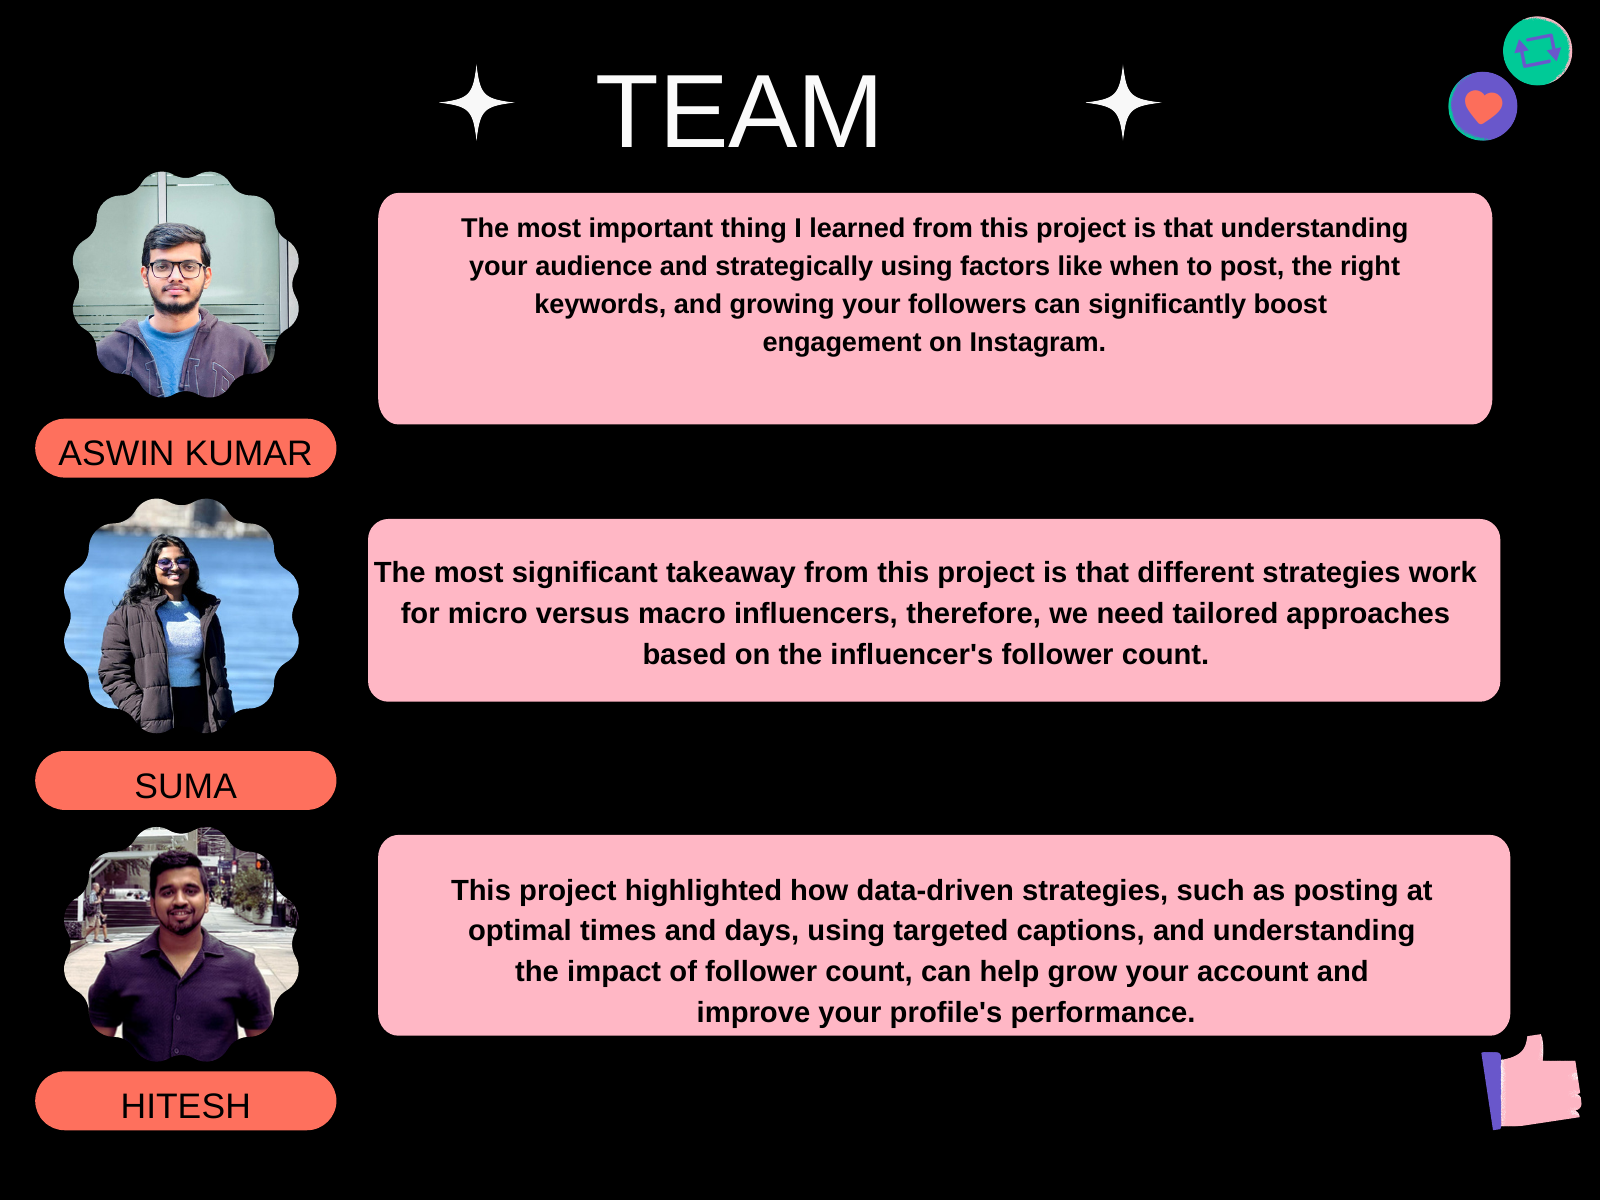

TEAM INSIGHTS

The most important thing I learned from this project is that understanding
 your audience and strategically using factors like when to post, the right
keywords, and growing your followers can significantly boost
engagement on Instagram.

ASWIN KUMAR

The most significant takeaway from this project is that different strategies work for micro versus macro influencers, therefore, we need tailored approaches based on the influencer's follower count.
SACHA DUBOIS

SUMA

This project highlighted how data-driven strategies, such as posting at
optimal times and days, using targeted captions, and understanding
the impact of follower count, can help grow your account and
improve your profile's performance.
Lorem ipsum dolor sit amet, consectetur adipiscing elit. Vivamus euismod libero eu diam maximus, a malesuada nulla semper. Ut posuere ut massa nec venenatis.

HITESH